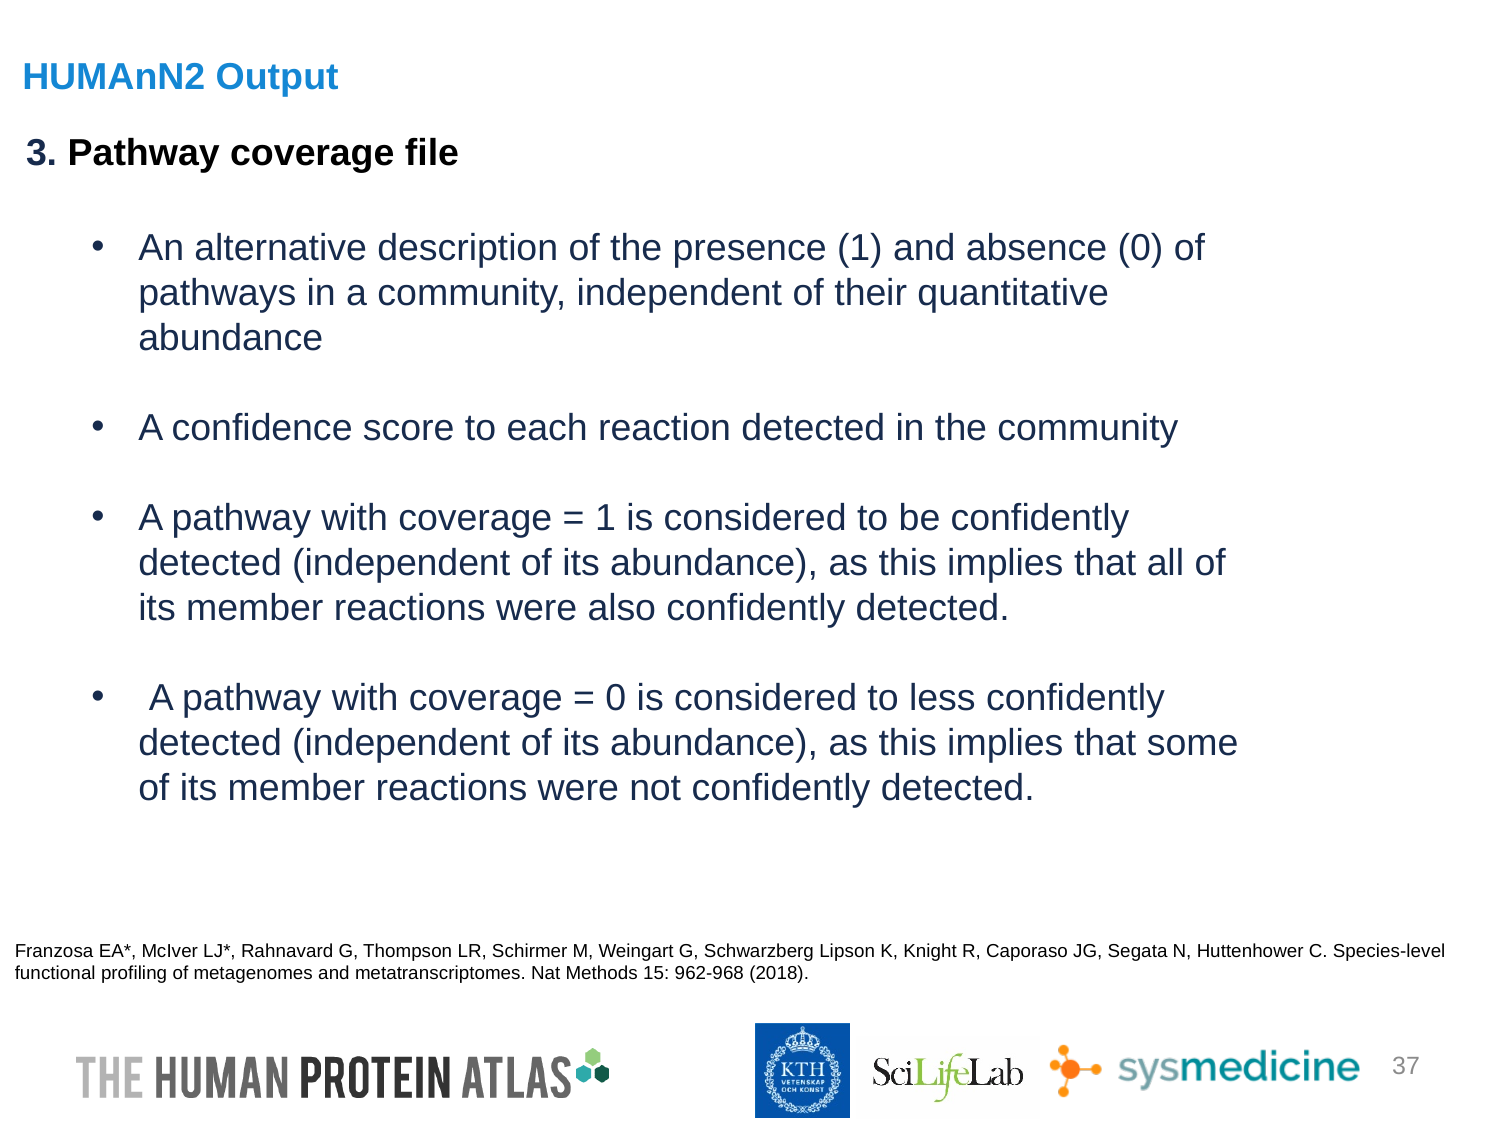

#
HUMAnN2 Output
3. Pathway coverage file

An alternative description of the presence (1) and absence (0) of pathways in a community, independent of their quantitative abundance

A confidence score to each reaction detected in the community

A pathway with coverage = 1 is considered to be confidently detected (independent of its abundance), as this implies that all of its member reactions were also confidently detected.

 A pathway with coverage = 0 is considered to less confidently detected (independent of its abundance), as this implies that some of its member reactions were not confidently detected.

Franzosa EA*, McIver LJ*, Rahnavard G, Thompson LR, Schirmer M, Weingart G, Schwarzberg Lipson K, Knight R, Caporaso JG, Segata N, Huttenhower C. Species-level functional profiling of metagenomes and metatranscriptomes. Nat Methods 15: 962-968 (2018).
37